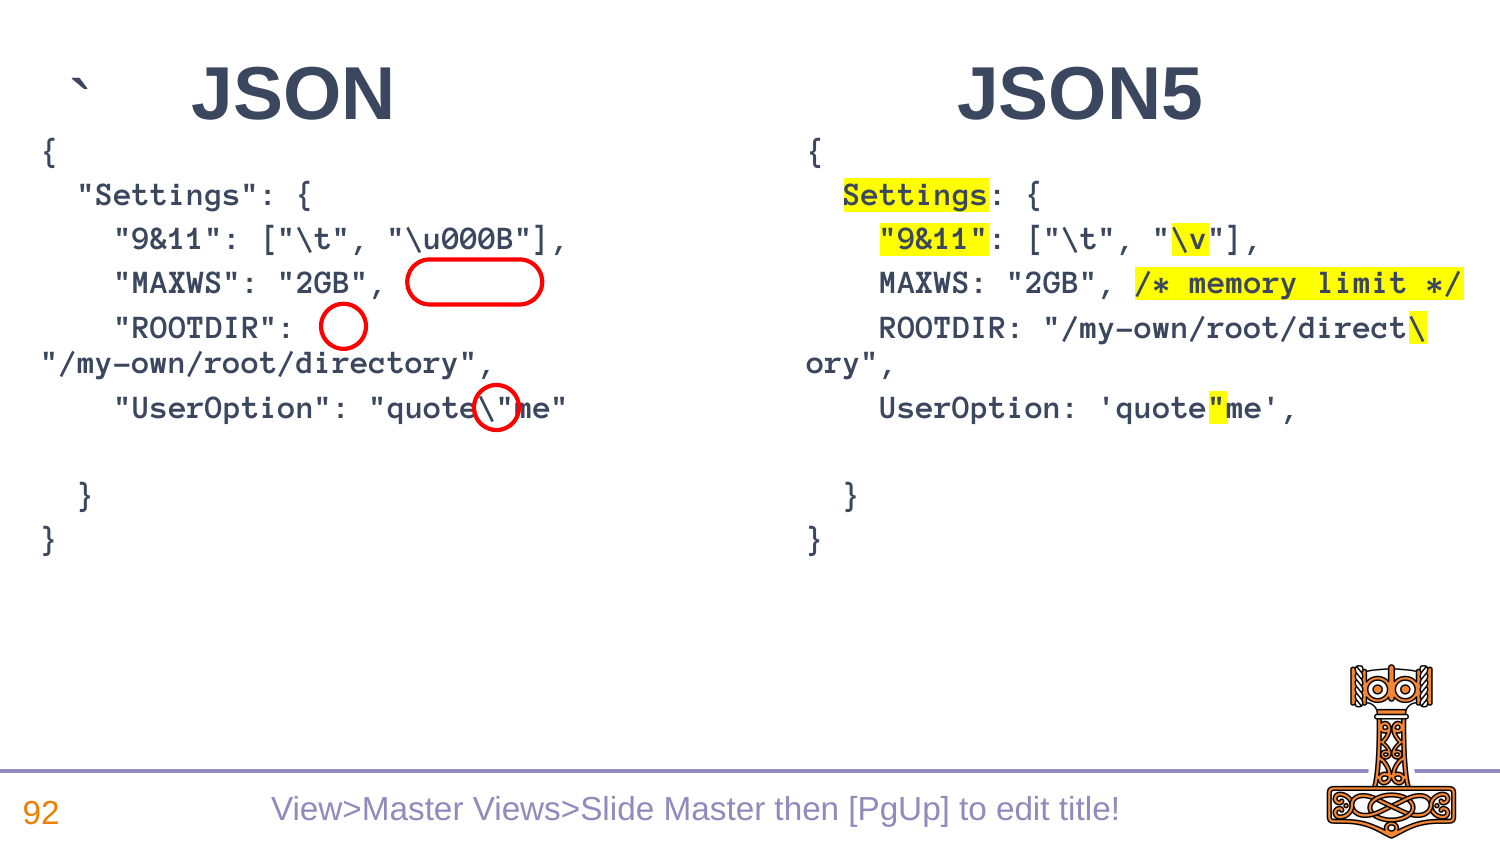

# `
	JSON
{
  "Settings": {
    "9&11": ["\t", "\u000B"],
    "MAXWS": "2GB",
    "ROOTDIR":                    "/my-own/root/directory",
    "UserOption": "quote\"me"

  }
}
	JSON5
{
  Settings: {
    "9&11": ["\t", "\v"],
    MAXWS: "2GB", /* memory limit */
    ROOTDIR: "/my-own/root/direct\
ory",
    UserOption: 'quote"me',

  }
}